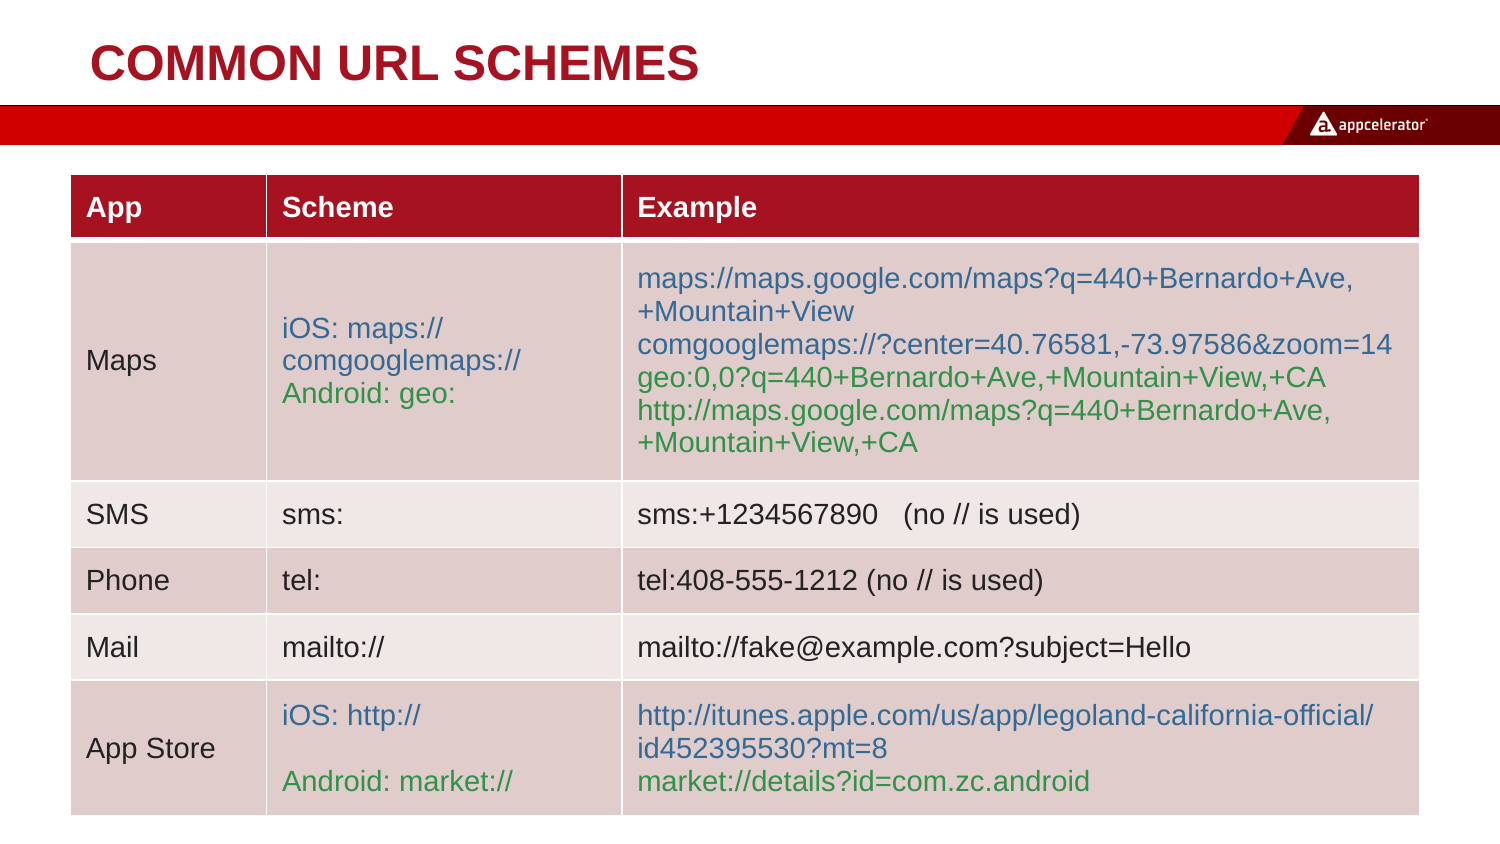

# Common URL Schemes
| App | Scheme | Example |
| --- | --- | --- |
| Maps | iOS: maps:// comgooglemaps:// Android: geo: | maps://maps.google.com/maps?q=440+Bernardo+Ave,+Mountain+View comgooglemaps://?center=40.76581,-73.97586&zoom=14 geo:0,0?q=440+Bernardo+Ave,+Mountain+View,+CA http://maps.google.com/maps?q=440+Bernardo+Ave,+Mountain+View,+CA |
| SMS | sms: | sms:+1234567890   (no // is used) |
| Phone | tel: | tel:408-555-1212 (no // is used) |
| Mail | mailto:// | mailto://fake@example.com?subject=Hello |
| App Store | iOS: http:// Android: market:// | http://itunes.apple.com/us/app/legoland-california-official/id452395530?mt=8 market://details?id=com.zc.android |